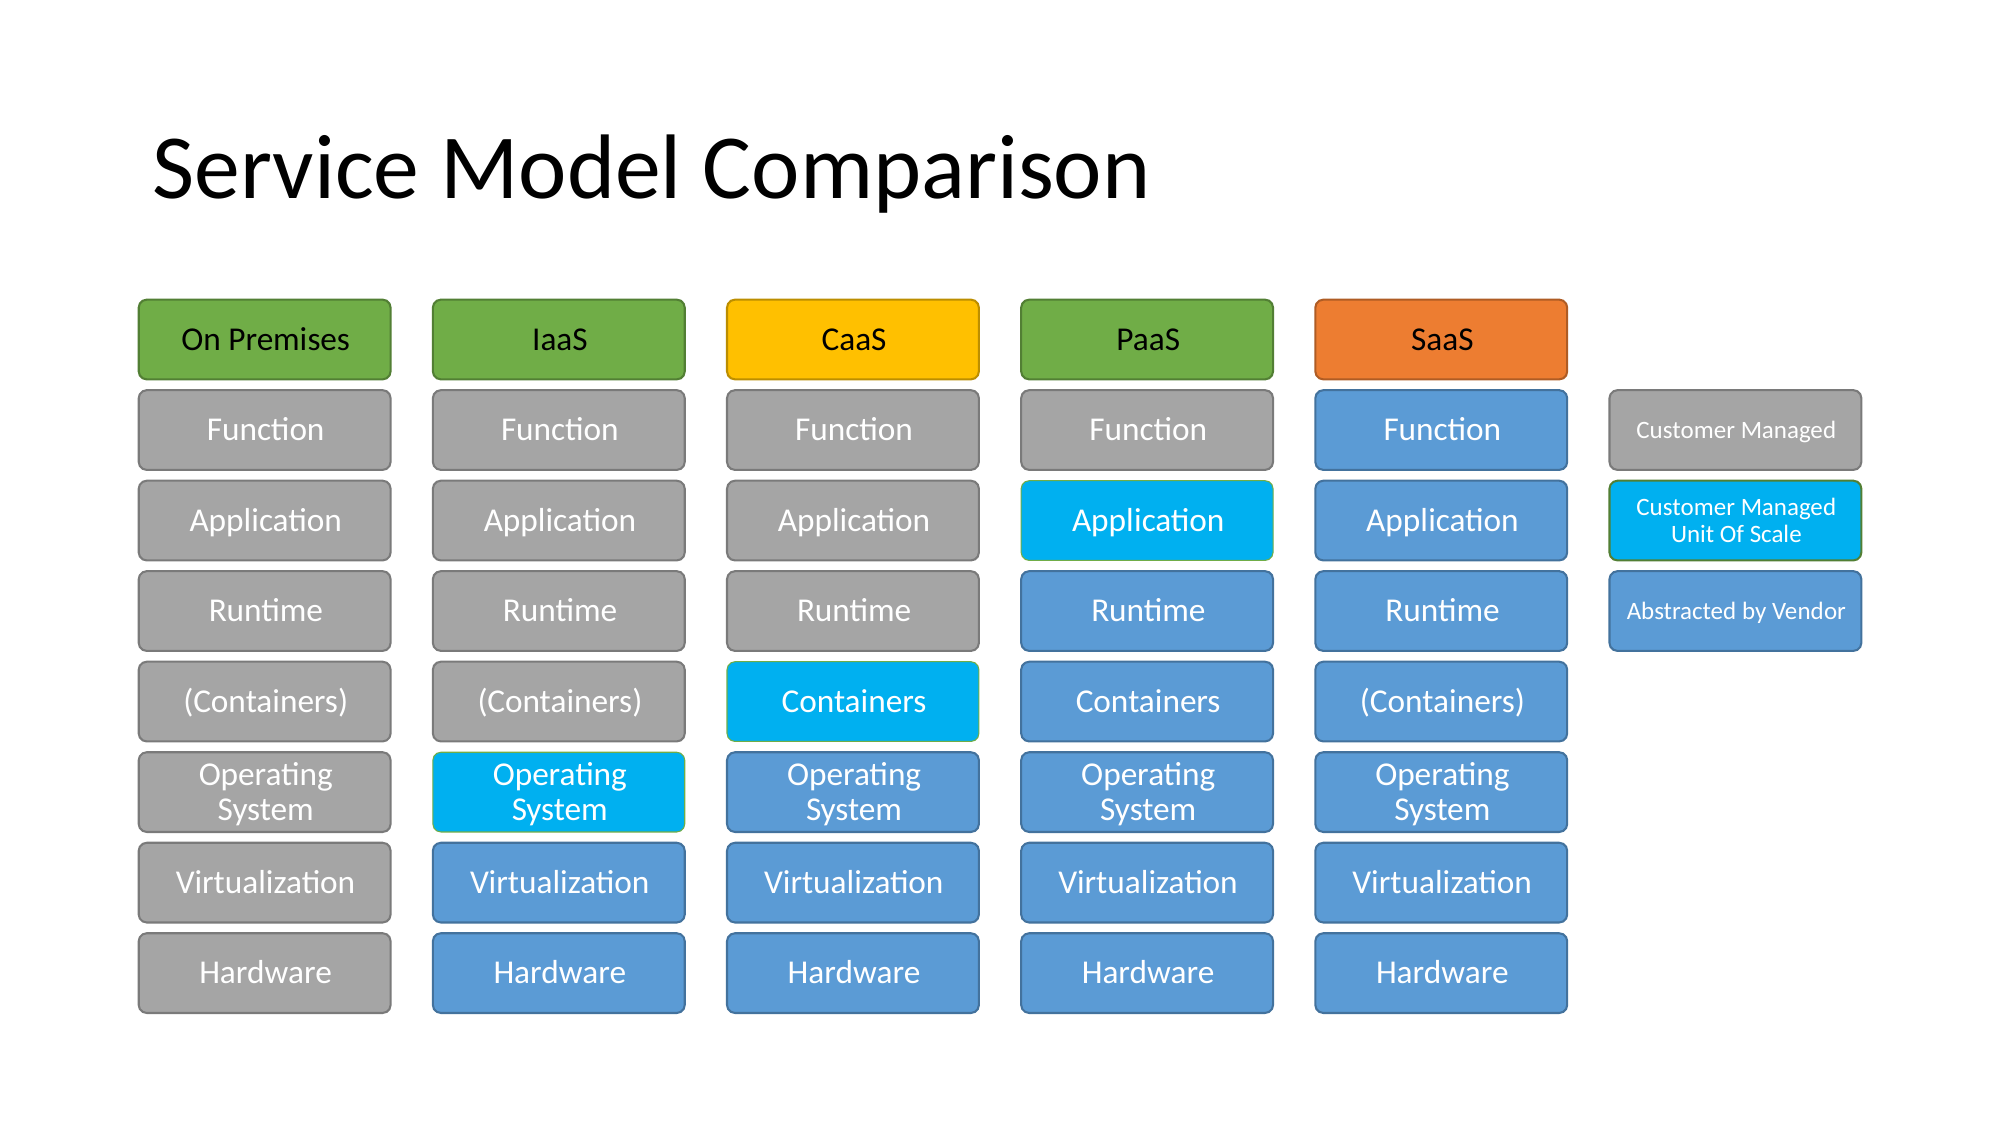

# Service Model Comparison
Hardware
Virtualization
Operating System
(Containers)
Runtime
Application
Function
On Premises
Hardware
Virtualization
Operating System
(Containers)
Runtime
Application
Function
IaaS
Hardware
Virtualization
Operating System
Containers
Runtime
Application
Function
CaaS
Hardware
Virtualization
Operating System
Containers
Runtime
Application
Function
PaaS
Hardware
Virtualization
Operating System
(Containers)
Runtime
Application
Function
SaaS

Abstracted by Vendor
Customer Managed
Unit Of Scale
Customer Managed